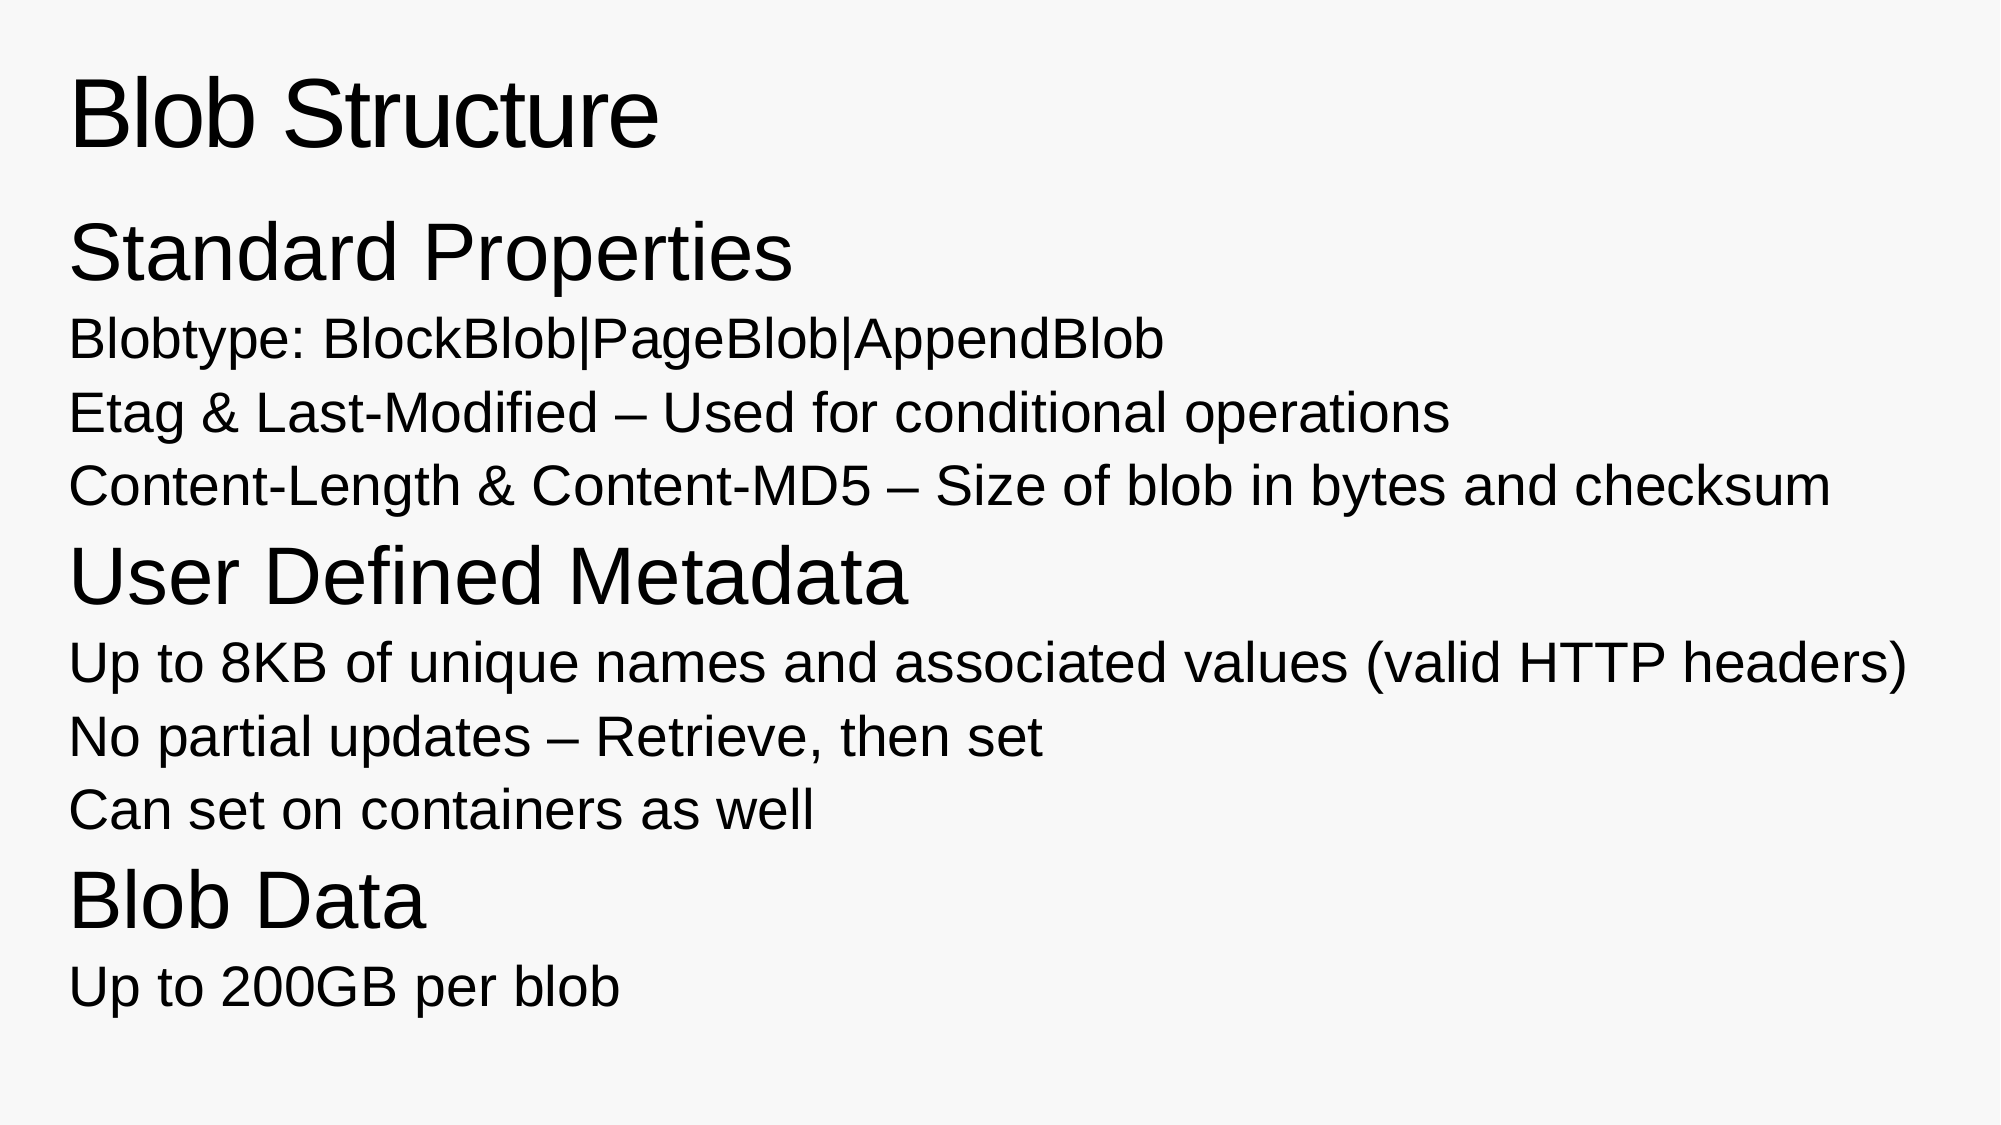

# Blob Structure
Standard Properties
Blobtype: BlockBlob|PageBlob|AppendBlob
Etag & Last-Modified – Used for conditional operations
Content-Length & Content-MD5 – Size of blob in bytes and checksum
User Defined Metadata
Up to 8KB of unique names and associated values (valid HTTP headers)
No partial updates – Retrieve, then set
Can set on containers as well
Blob Data
Up to 200GB per blob